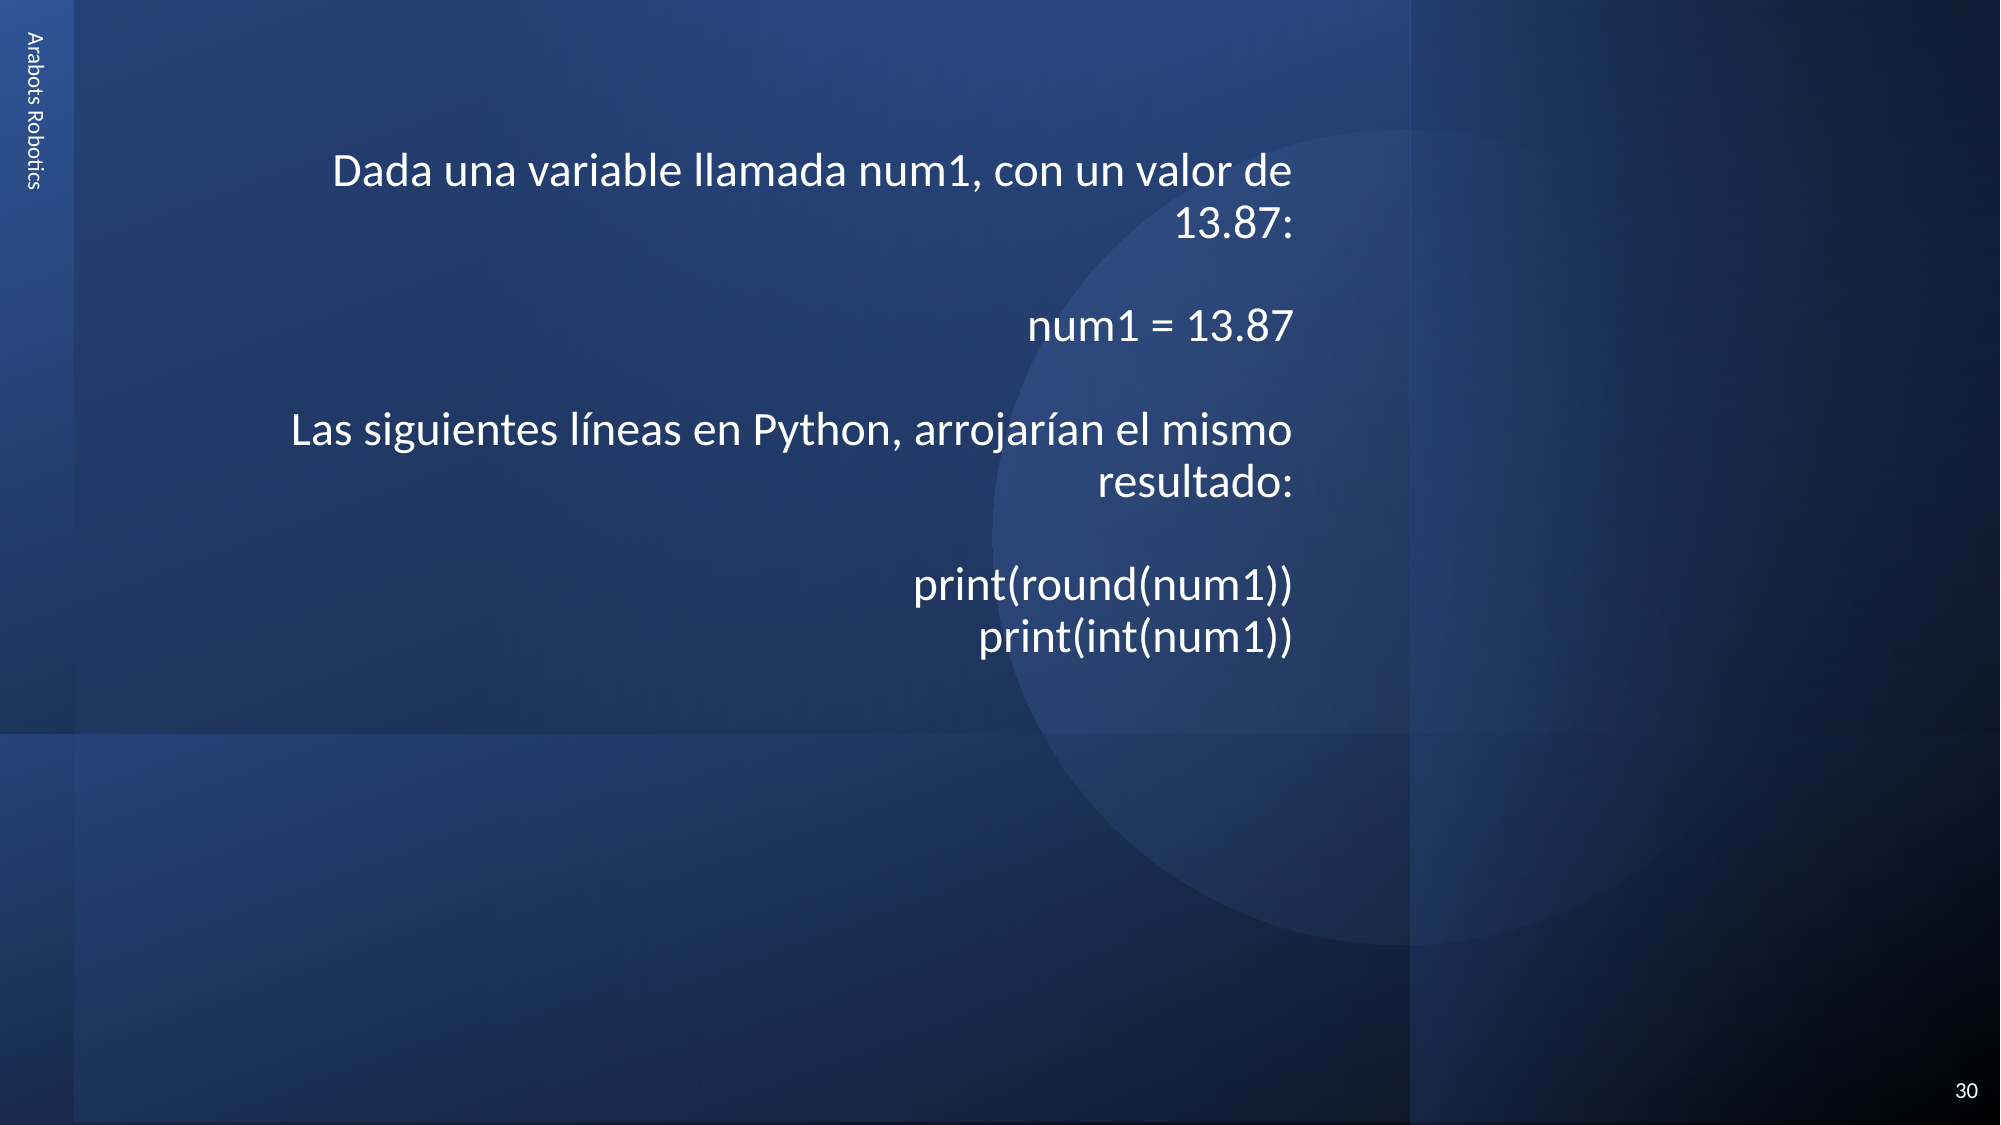

# Dada una variable llamada num1, con un valor de 13.87: num1 = 13.87 Las siguientes líneas en Python, arrojarían el mismo resultado: print(round(num1)) print(int(num1))

Arabots Robotics

30